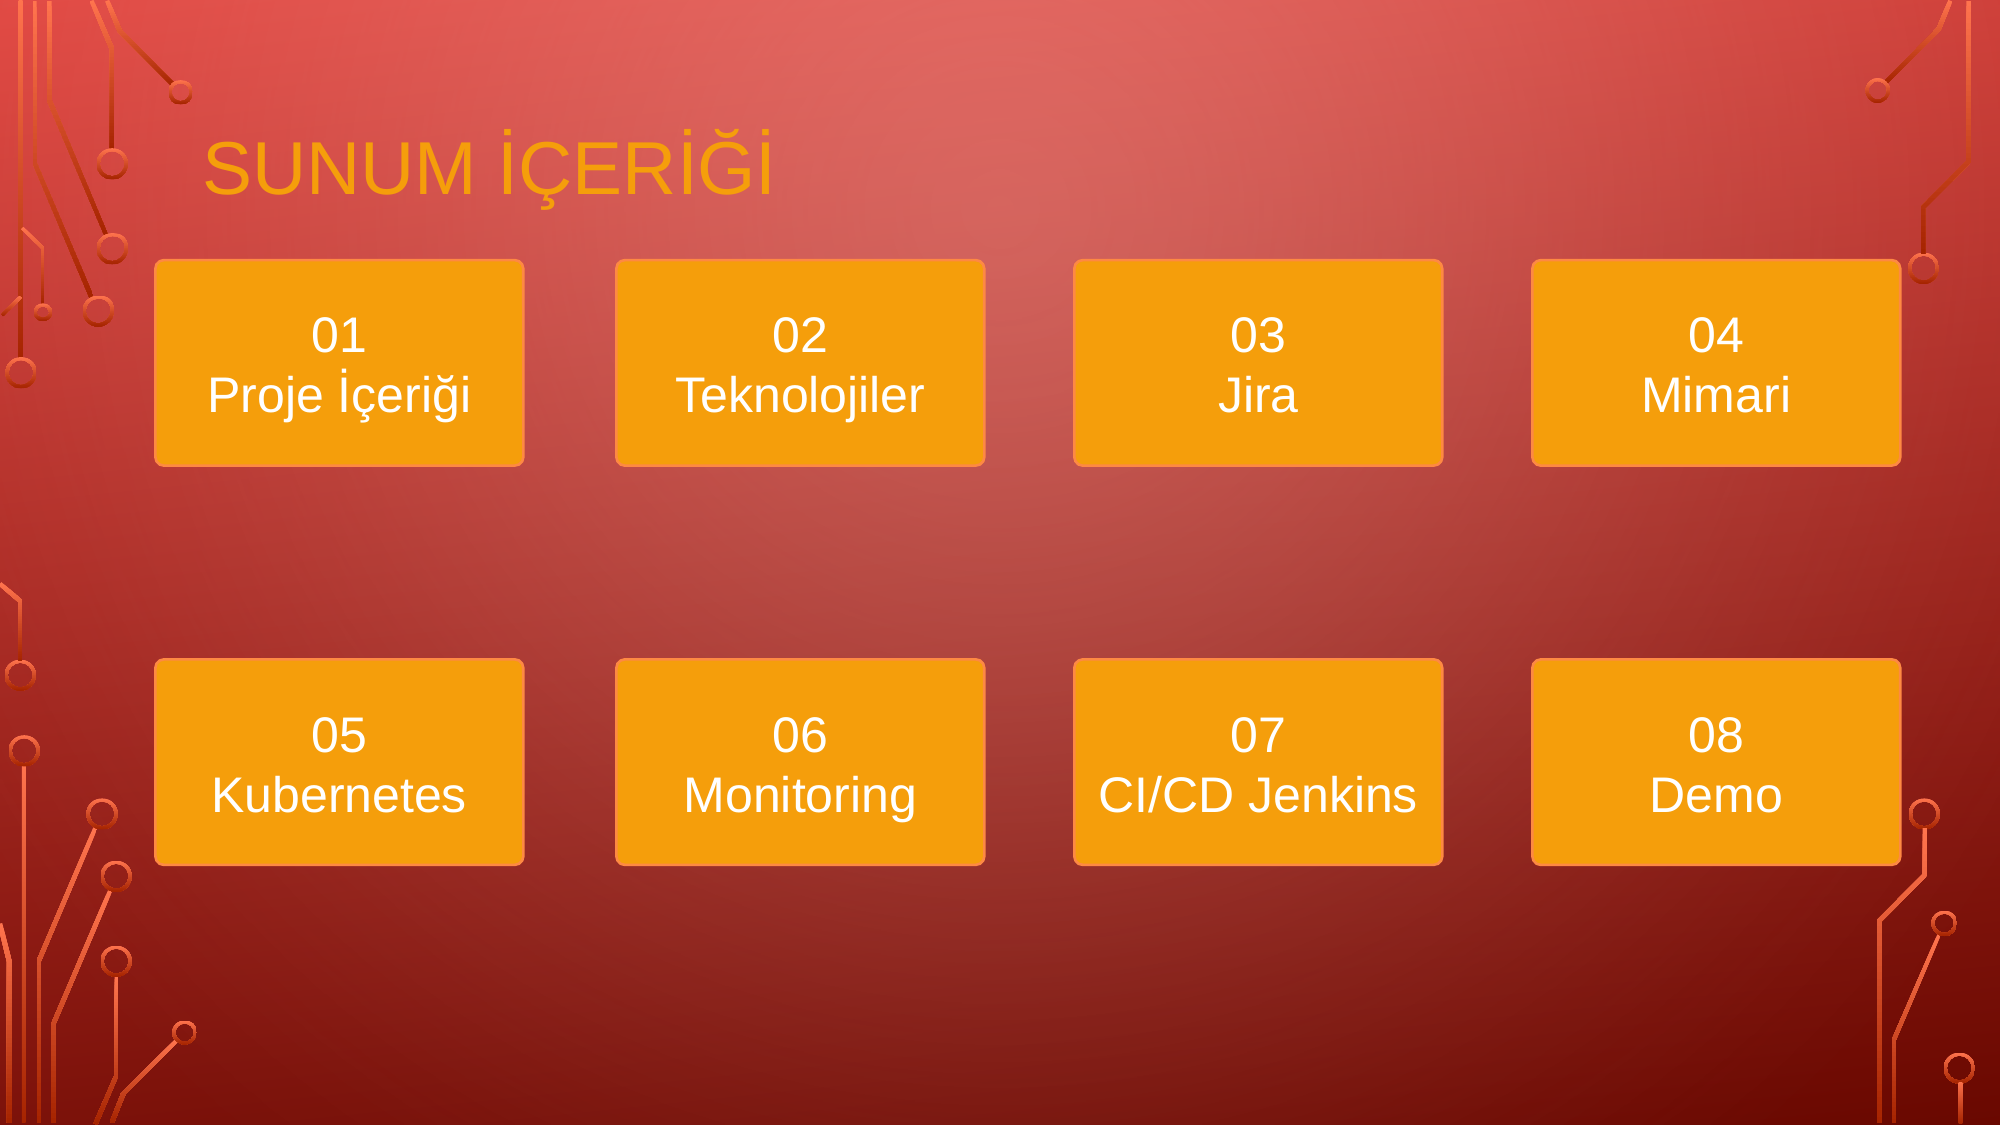

# SUNUM İÇERİĞİ
01
Proje İçeriği
02
Teknolojiler
03
Jira
04
Mimari
05
Kubernetes
06
Monitoring
07
CI/CD Jenkins
08
Demo